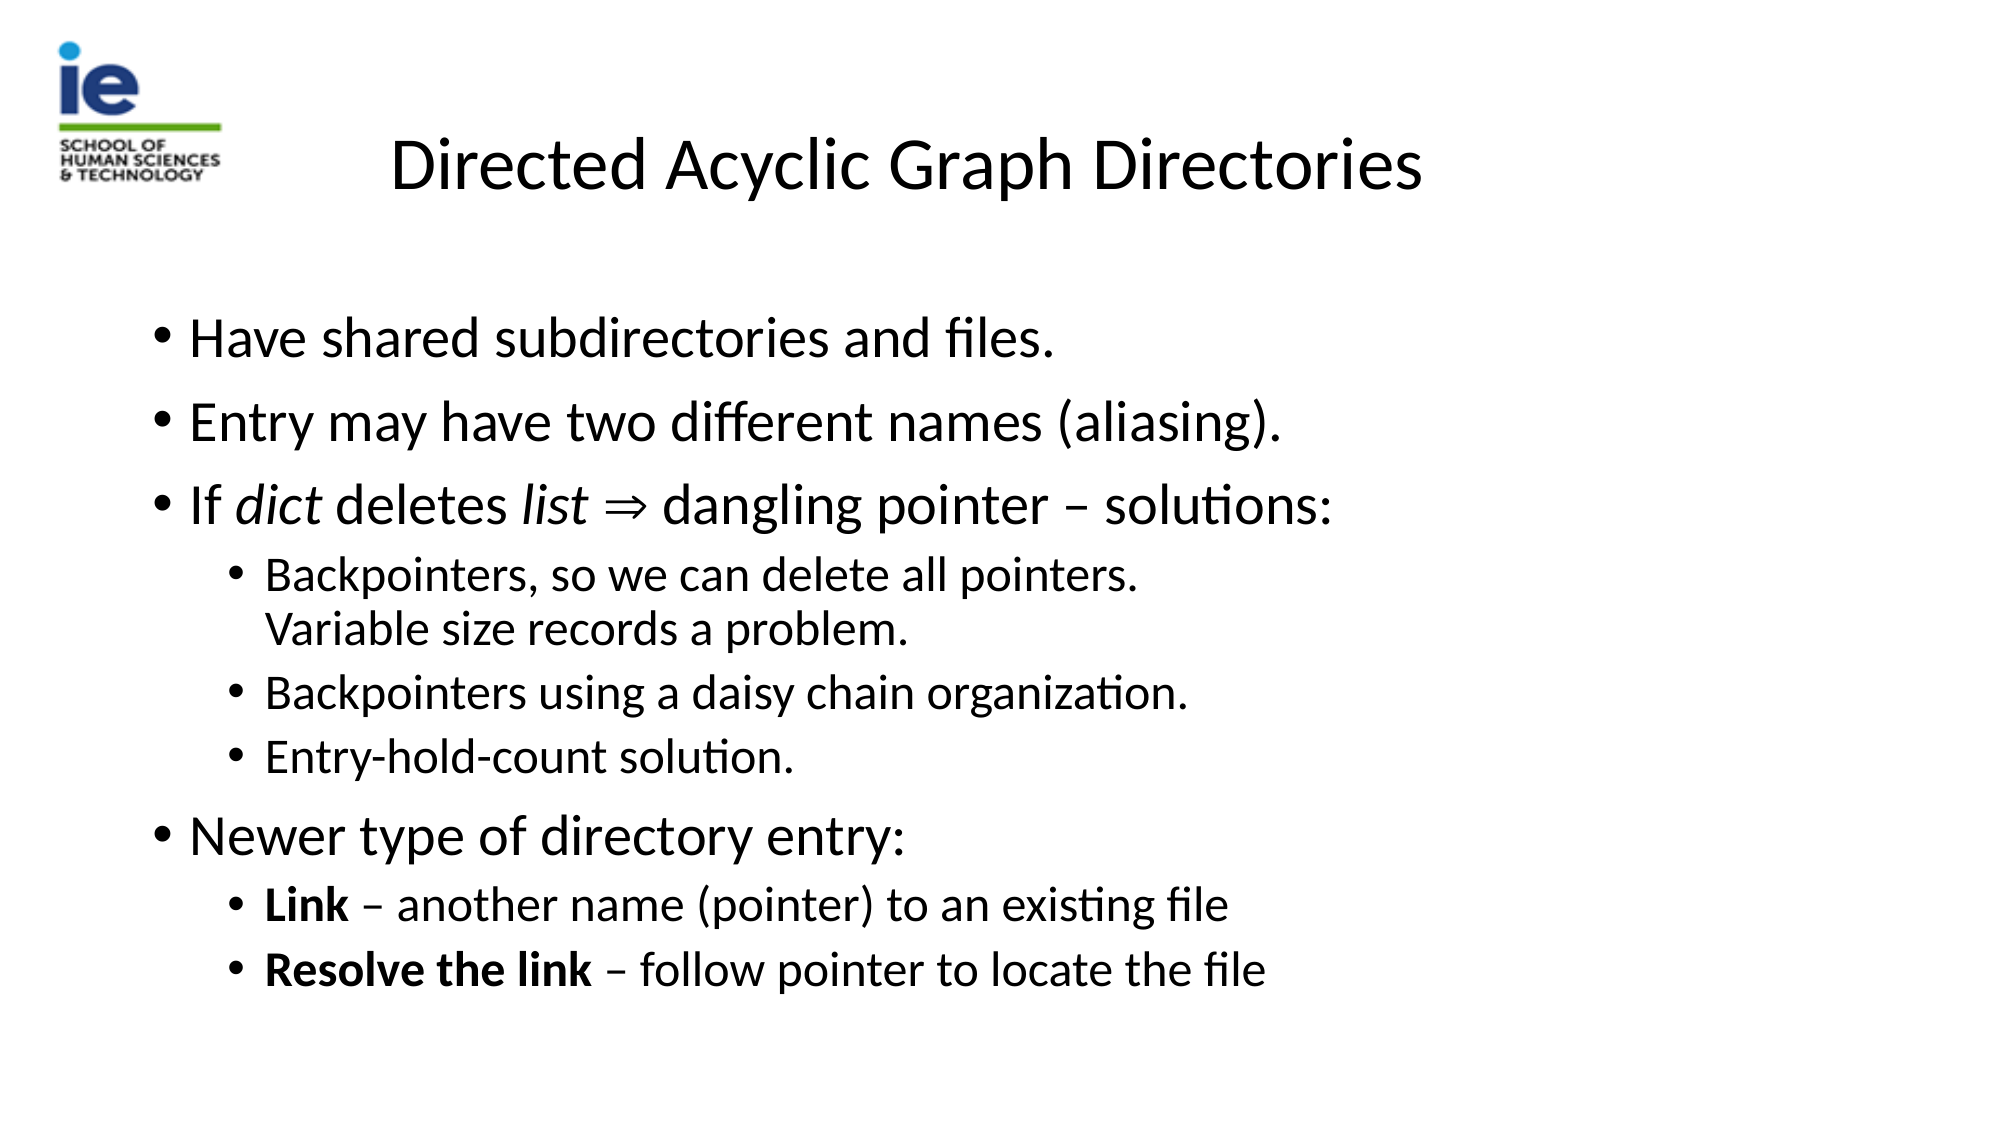

# Directed Acyclic Graph Directories
Have shared subdirectories and files.
Entry may have two different names (aliasing).
If dict deletes list ⇒ dangling pointer – solutions:
Backpointers, so we can delete all pointers.
Variable size records a problem.
Backpointers using a daisy chain organization.
Entry-hold-count solution.
Newer type of directory entry:
Link – another name (pointer) to an existing file
Resolve the link – follow pointer to locate the file